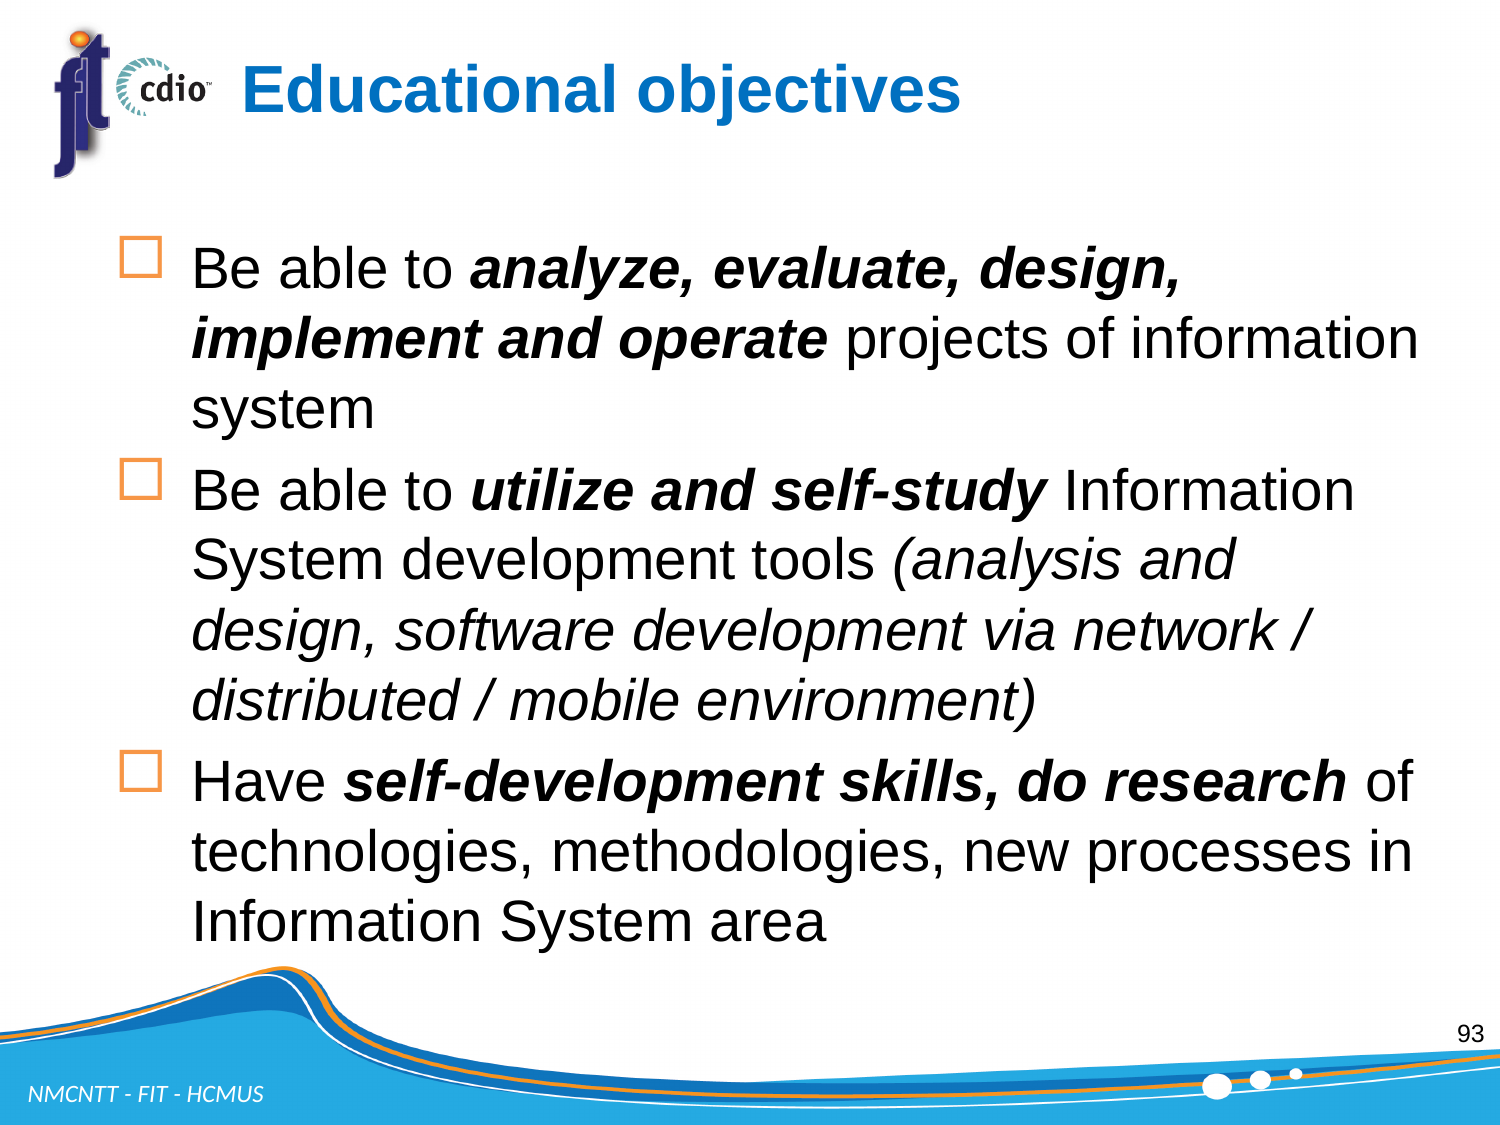

# Educational objectives

Be able to analyze, evaluate, design, implement and operate projects of information system
Be able to utilize and self-study Information System development tools (analysis and design, software development via network / distributed / mobile environment)
Have self-development skills, do research of technologies, methodologies, new processes in Information System area
93
NMCNTT - FIT - HCMUS